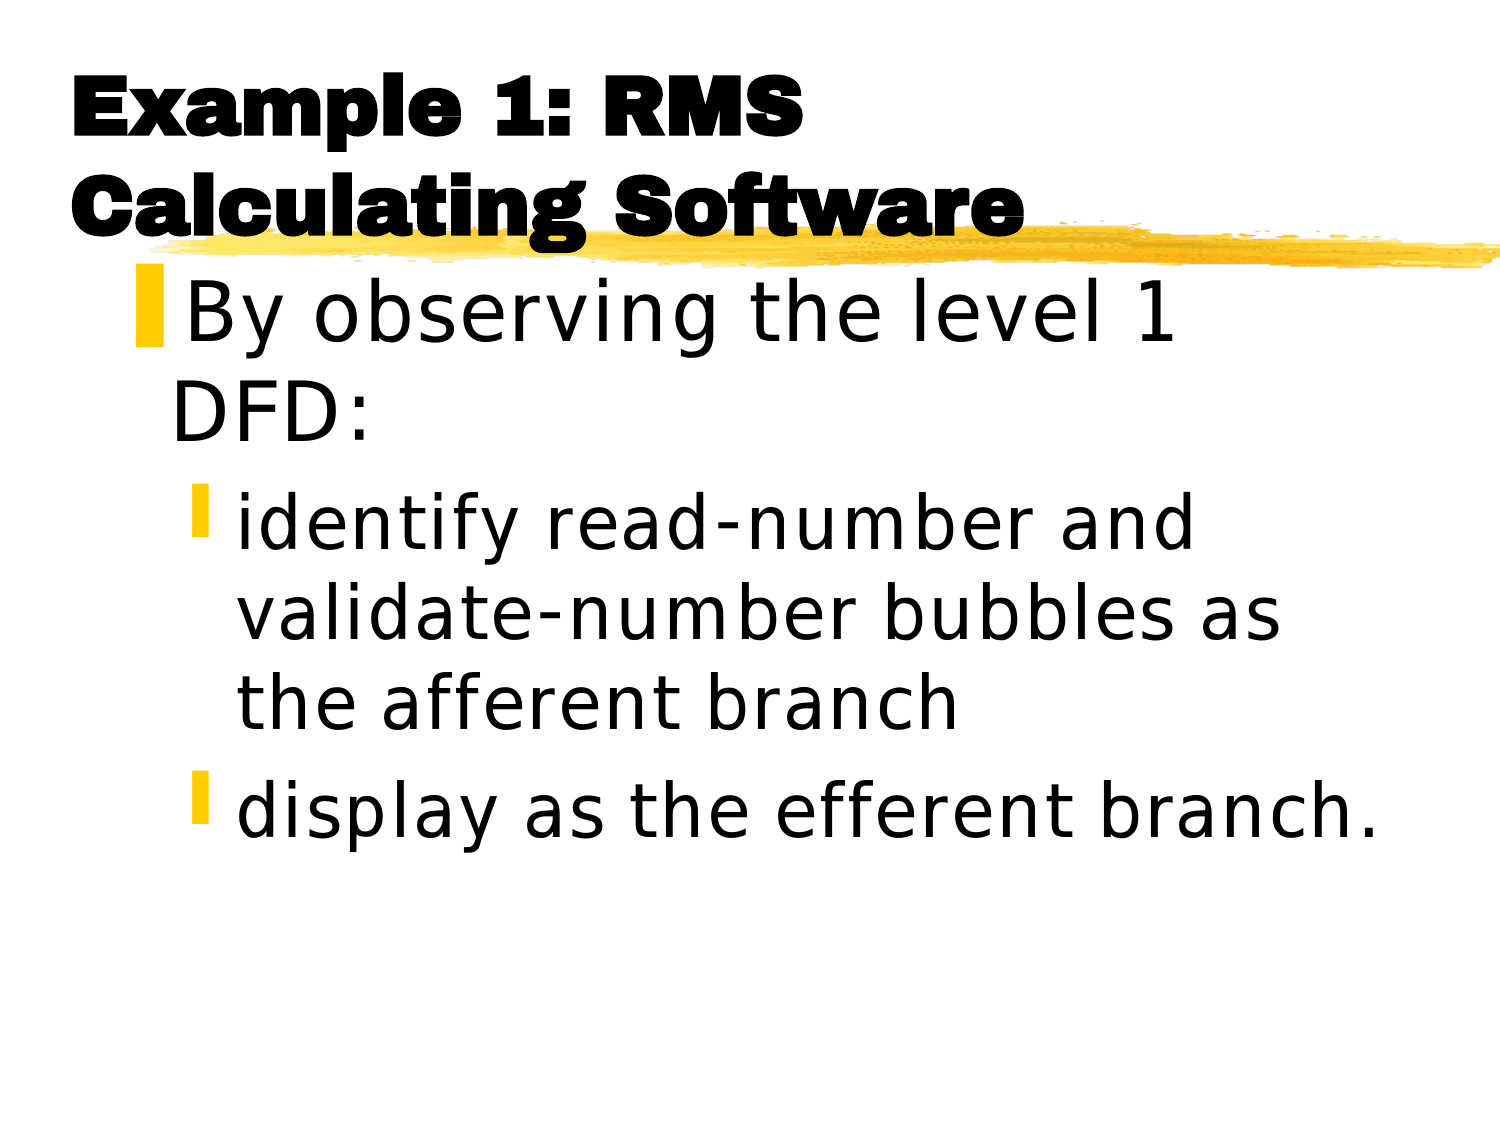

# Example 1: RMS Calculating Software
By observing the level 1 DFD:
identify read-number and validate-number bubbles as the afferent branch
display as the efferent branch.